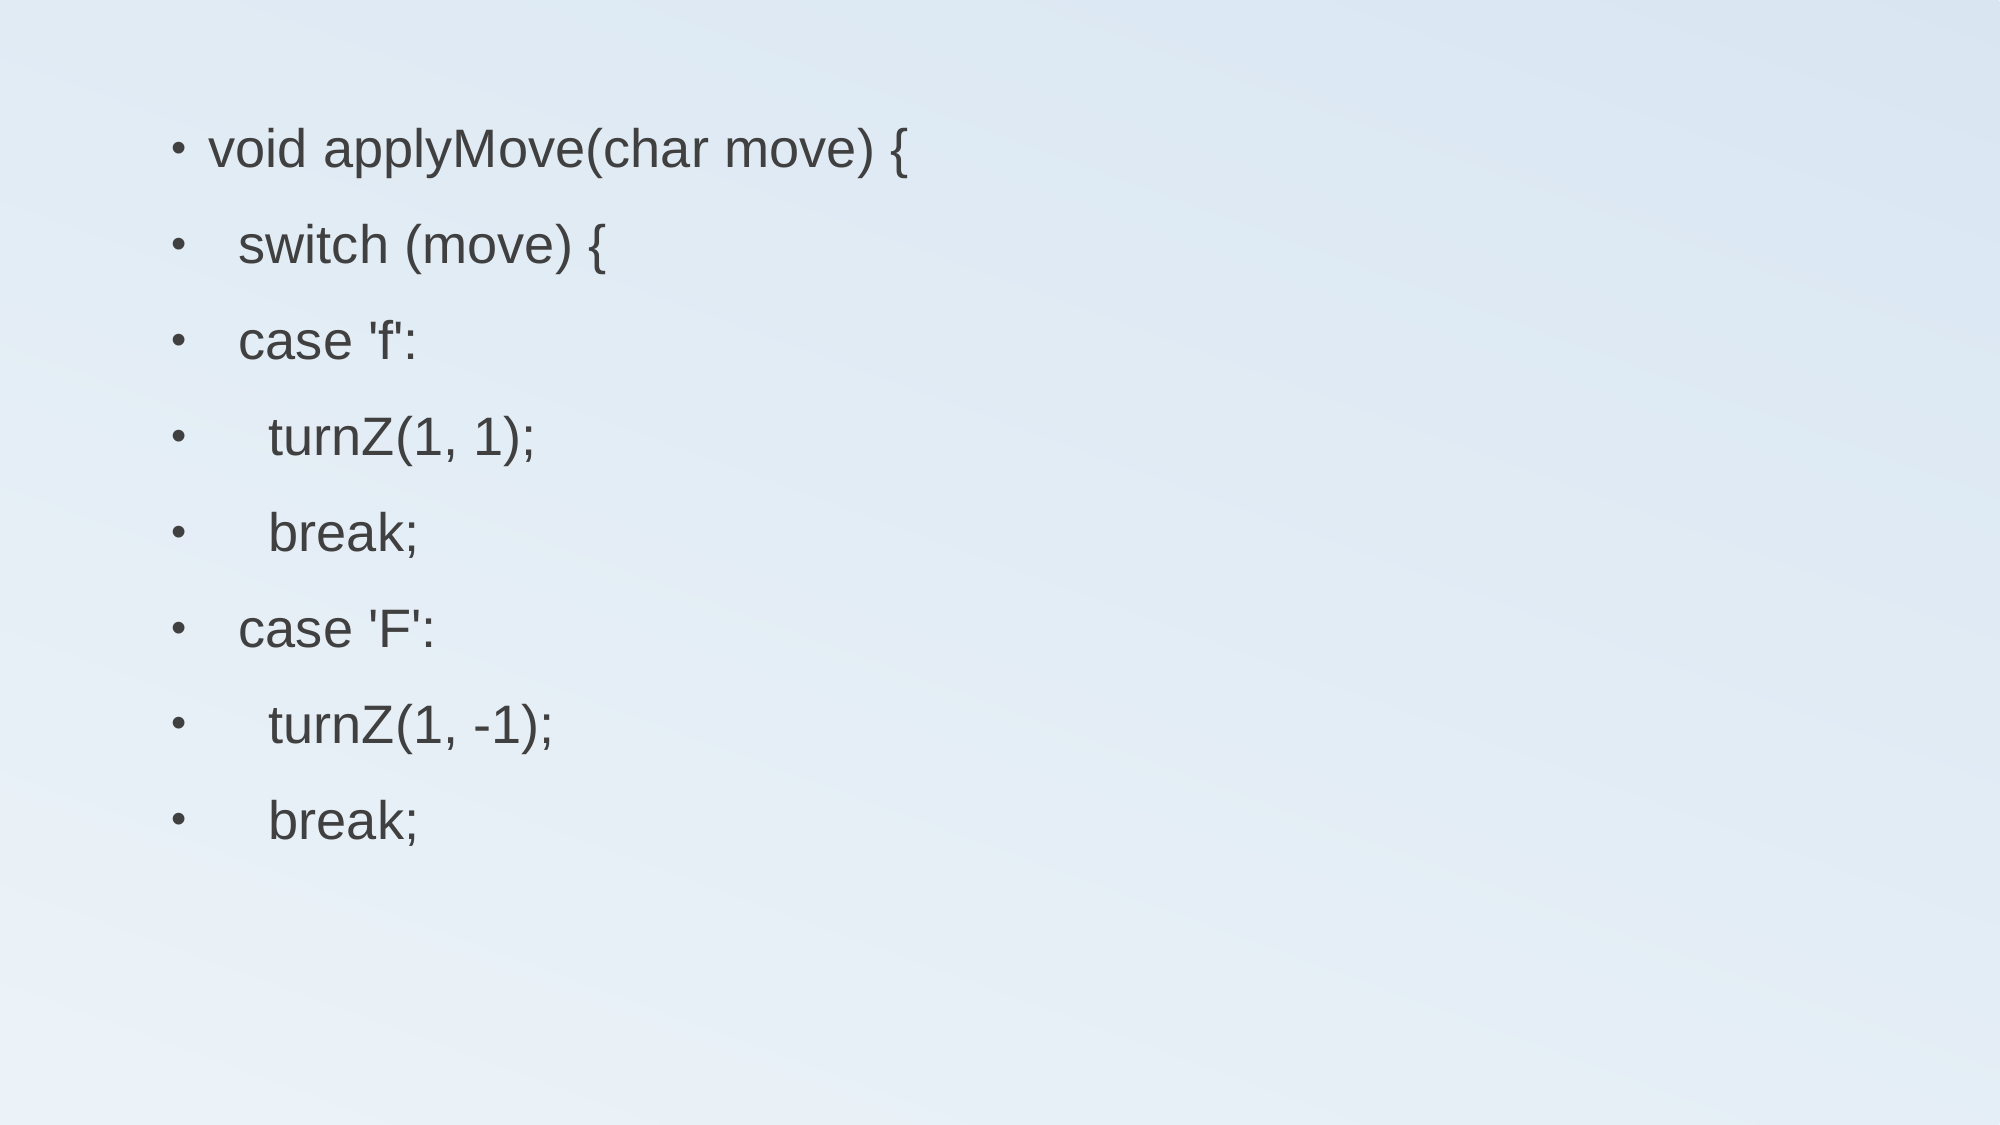

void applyMove(char move) {
  switch (move) {
  case 'f':
    turnZ(1, 1);
    break;
  case 'F':
    turnZ(1, -1);
    break;